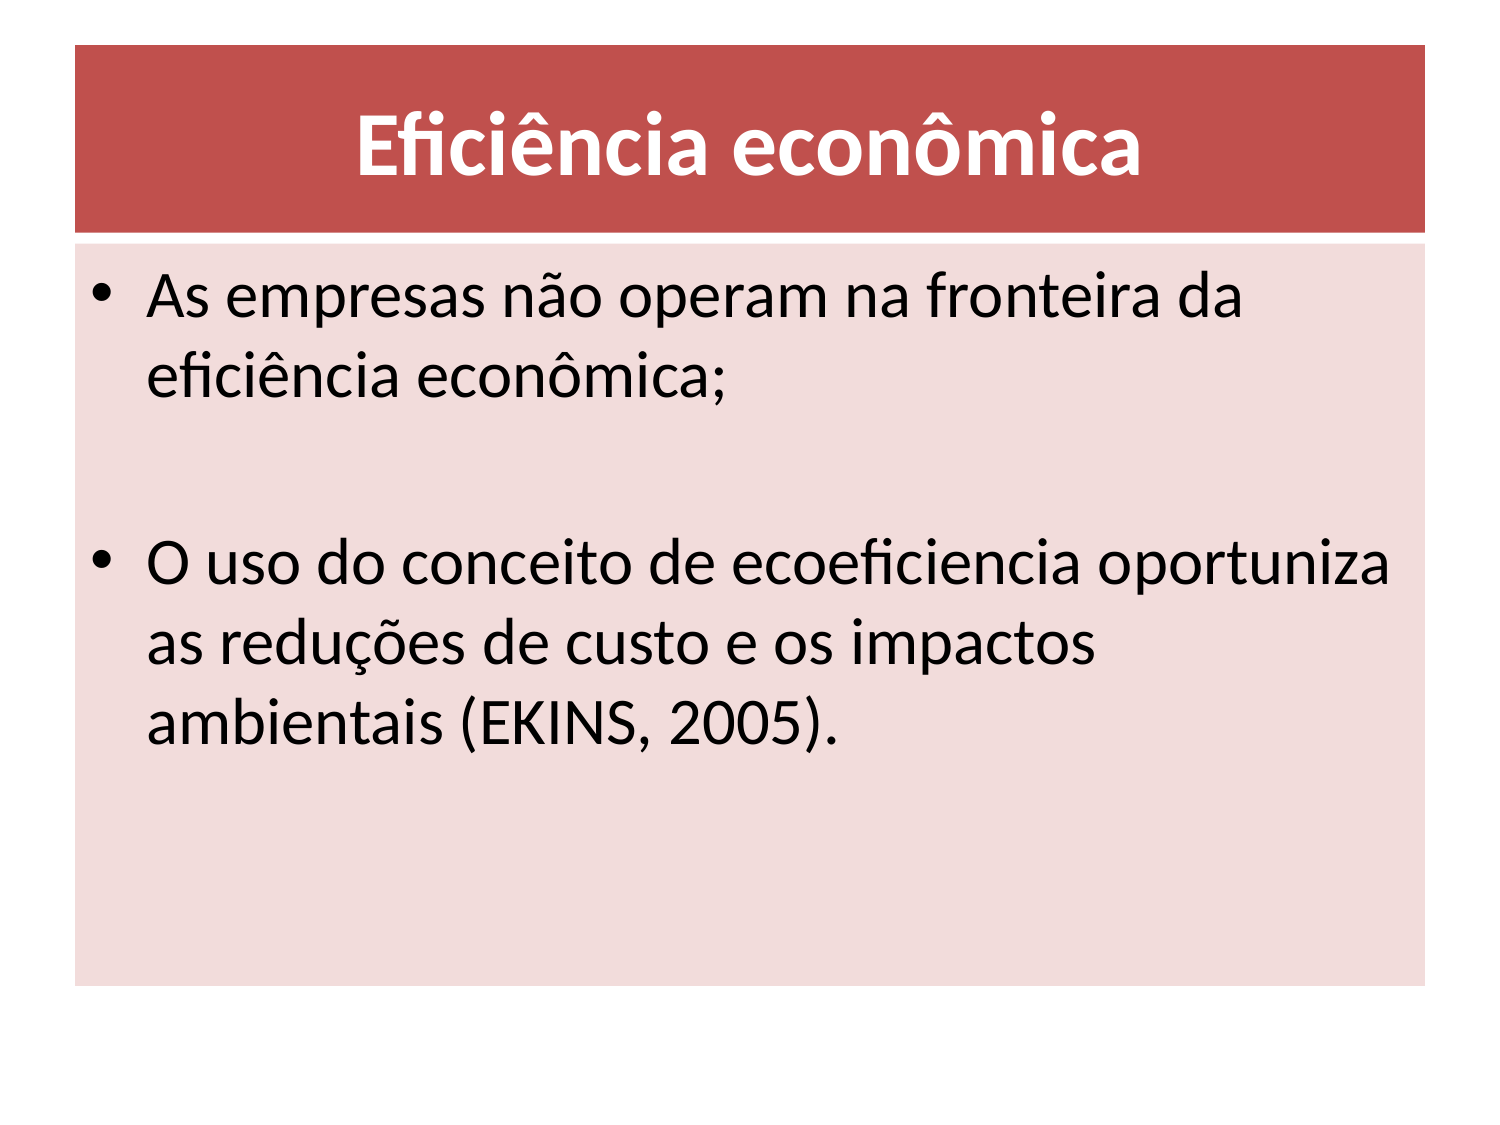

# Eficiência econômica
As empresas não operam na fronteira da eficiência econômica;

O uso do conceito de ecoeficiencia oportuniza as reduções de custo e os impactos ambientais (EKINS, 2005).